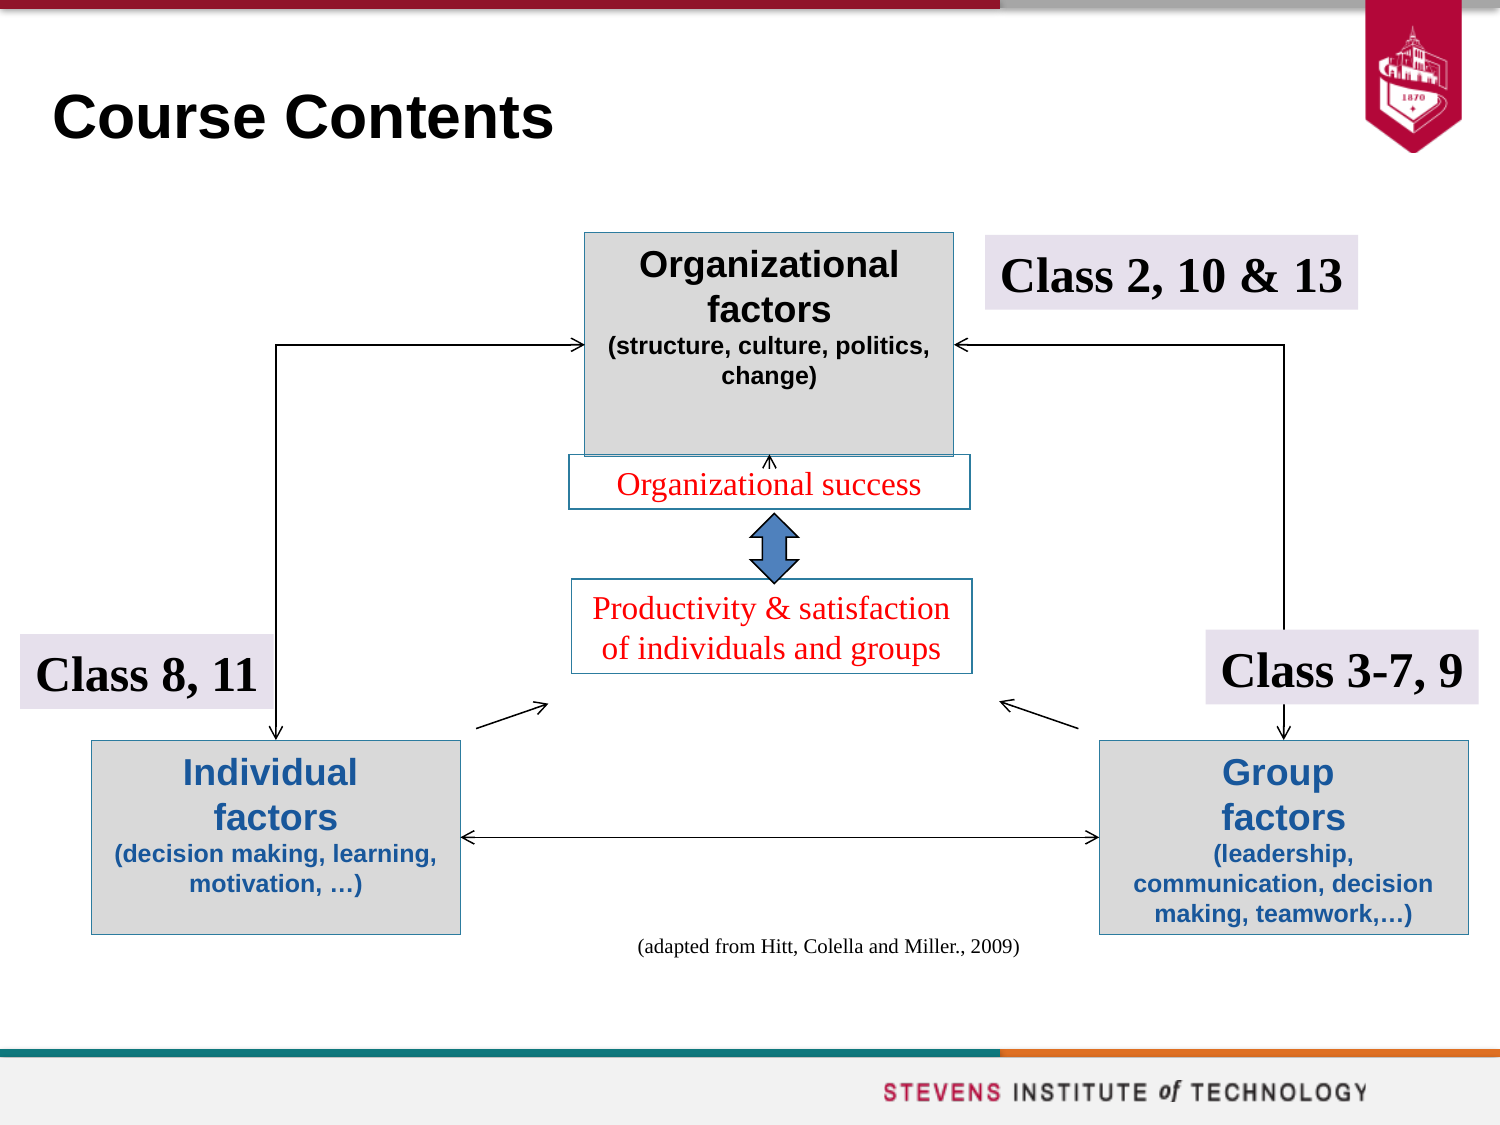

# Course Contents

Organizational factors
(structure, culture, politics, change)

Class 2, 10 & 13
Organizational success

Productivity & satisfaction of individuals and groups
Class 3-7, 9
Class 8, 11
Individual
factors
(decision making, learning, motivation, …)

Group
factors
(leadership, communication, decision making, teamwork,…)
(adapted from Hitt, Colella and Miller., 2009)